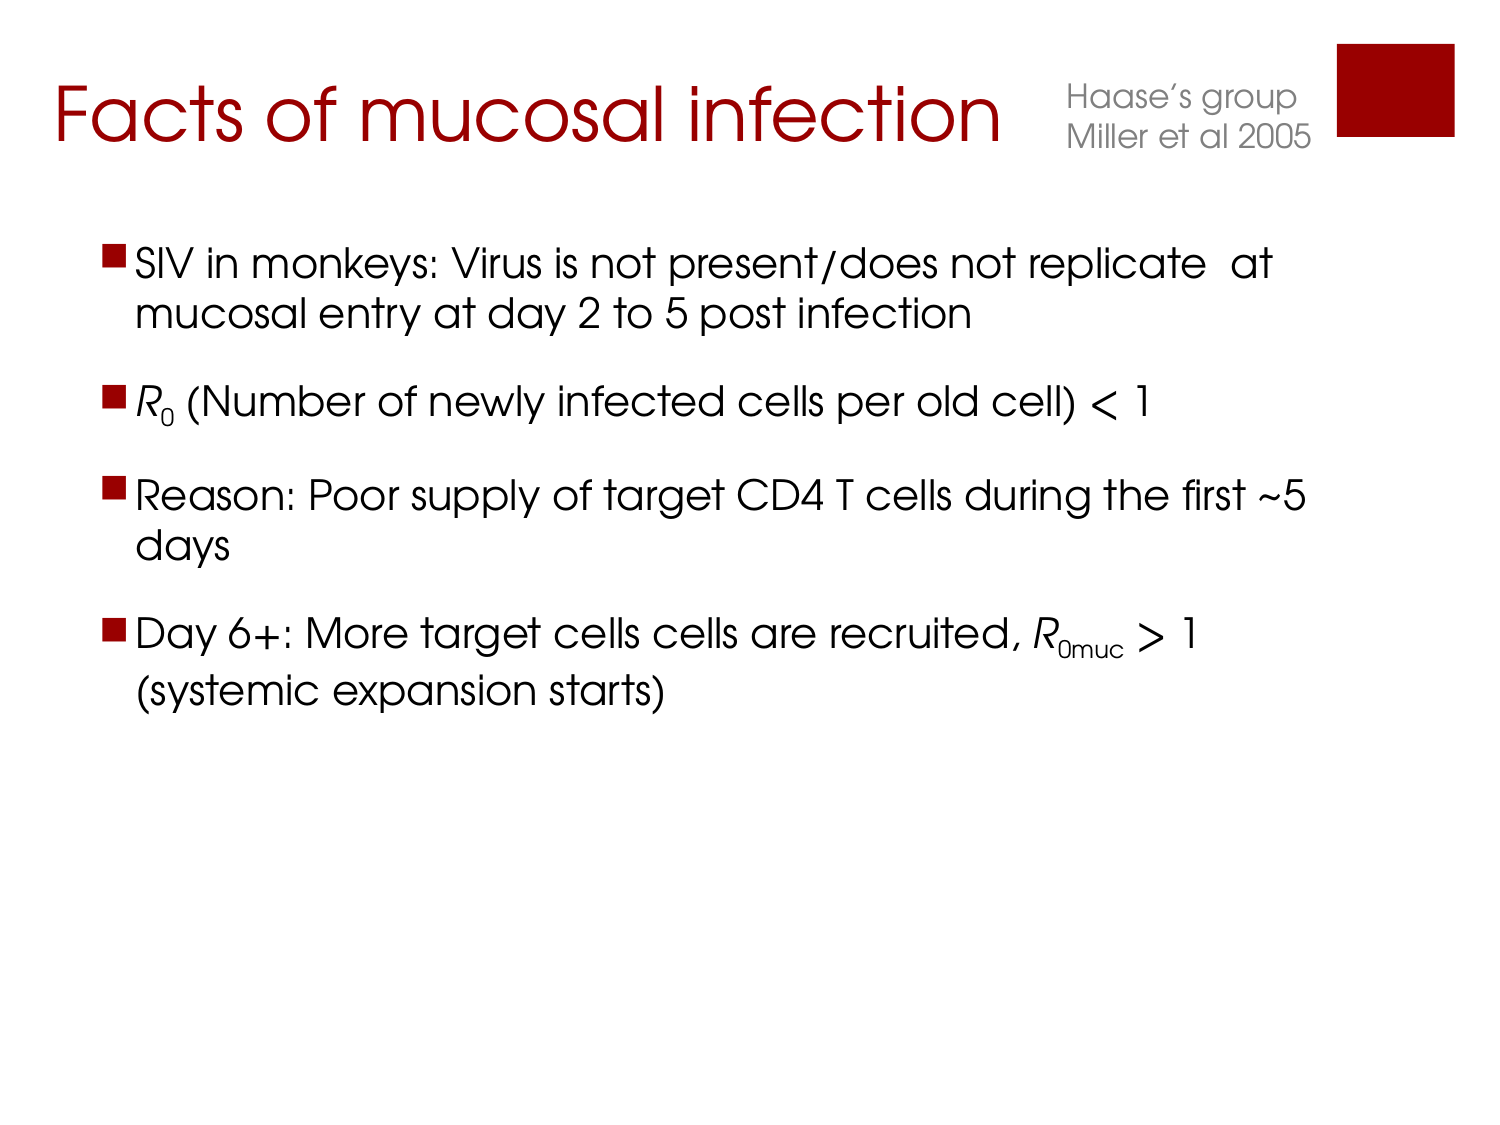

Facts of mucosal infection
Haase’s group
Miller et al 2005
SIV in monkeys: Virus is not present/does not replicate  at mucosal entry at day 2 to 5 post infection
R0 (Number of newly infected cells per old cell) < 1
Reason: Poor supply of target CD4 T cells during the first ~5 days
Day 6+: More target cells cells are recruited, R0muc > 1 (systemic expansion starts)